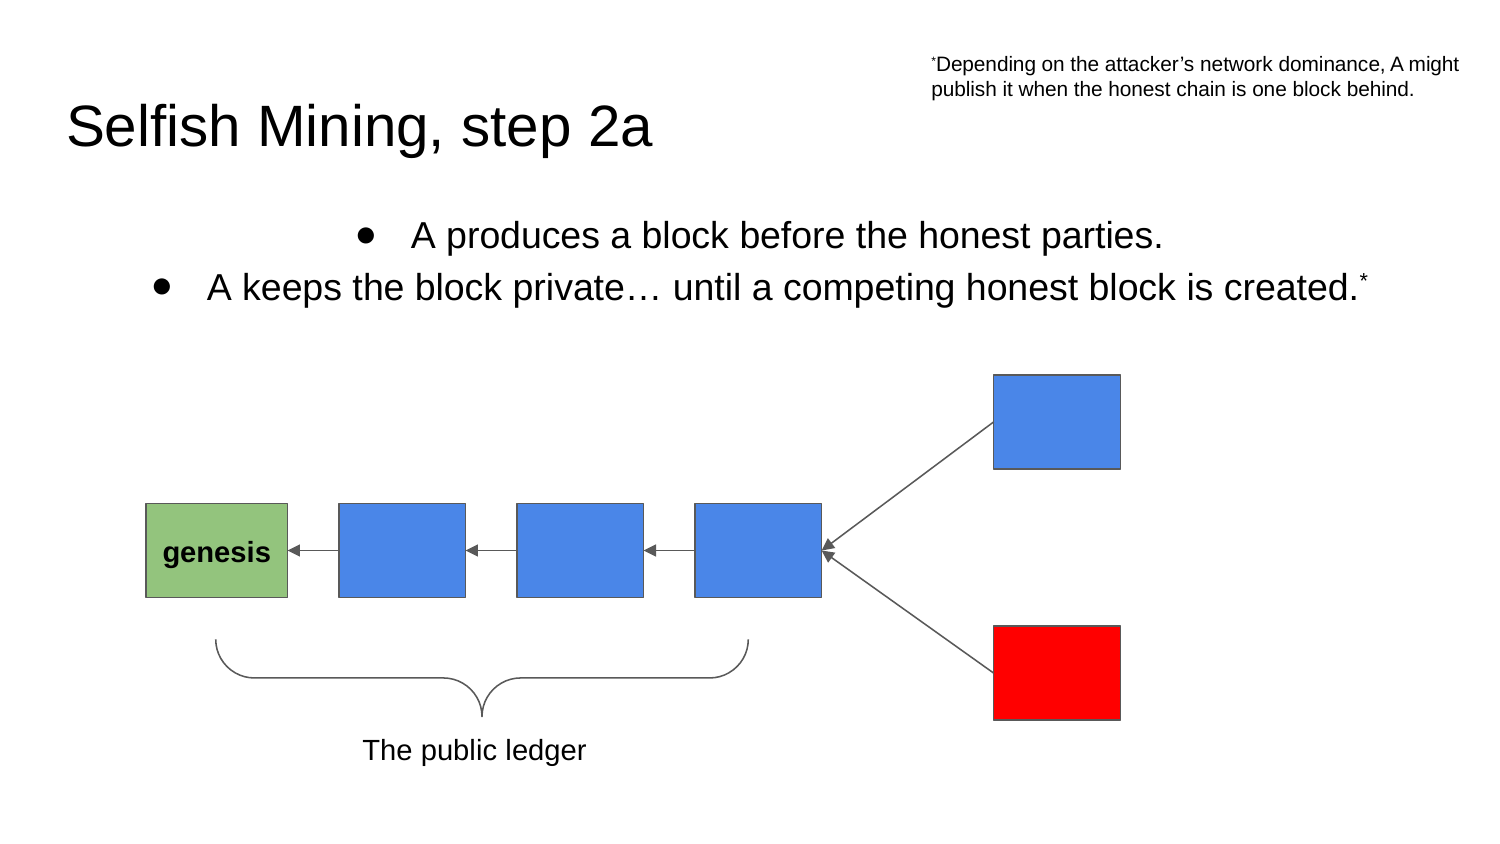

*Depending on the attacker’s network dominance, A might publish it when the honest chain is one block behind.
# Selfish Mining, step 2a
A produces a block before the honest parties.
A keeps the block private… until a competing honest block is created.*

genesis

The public ledger